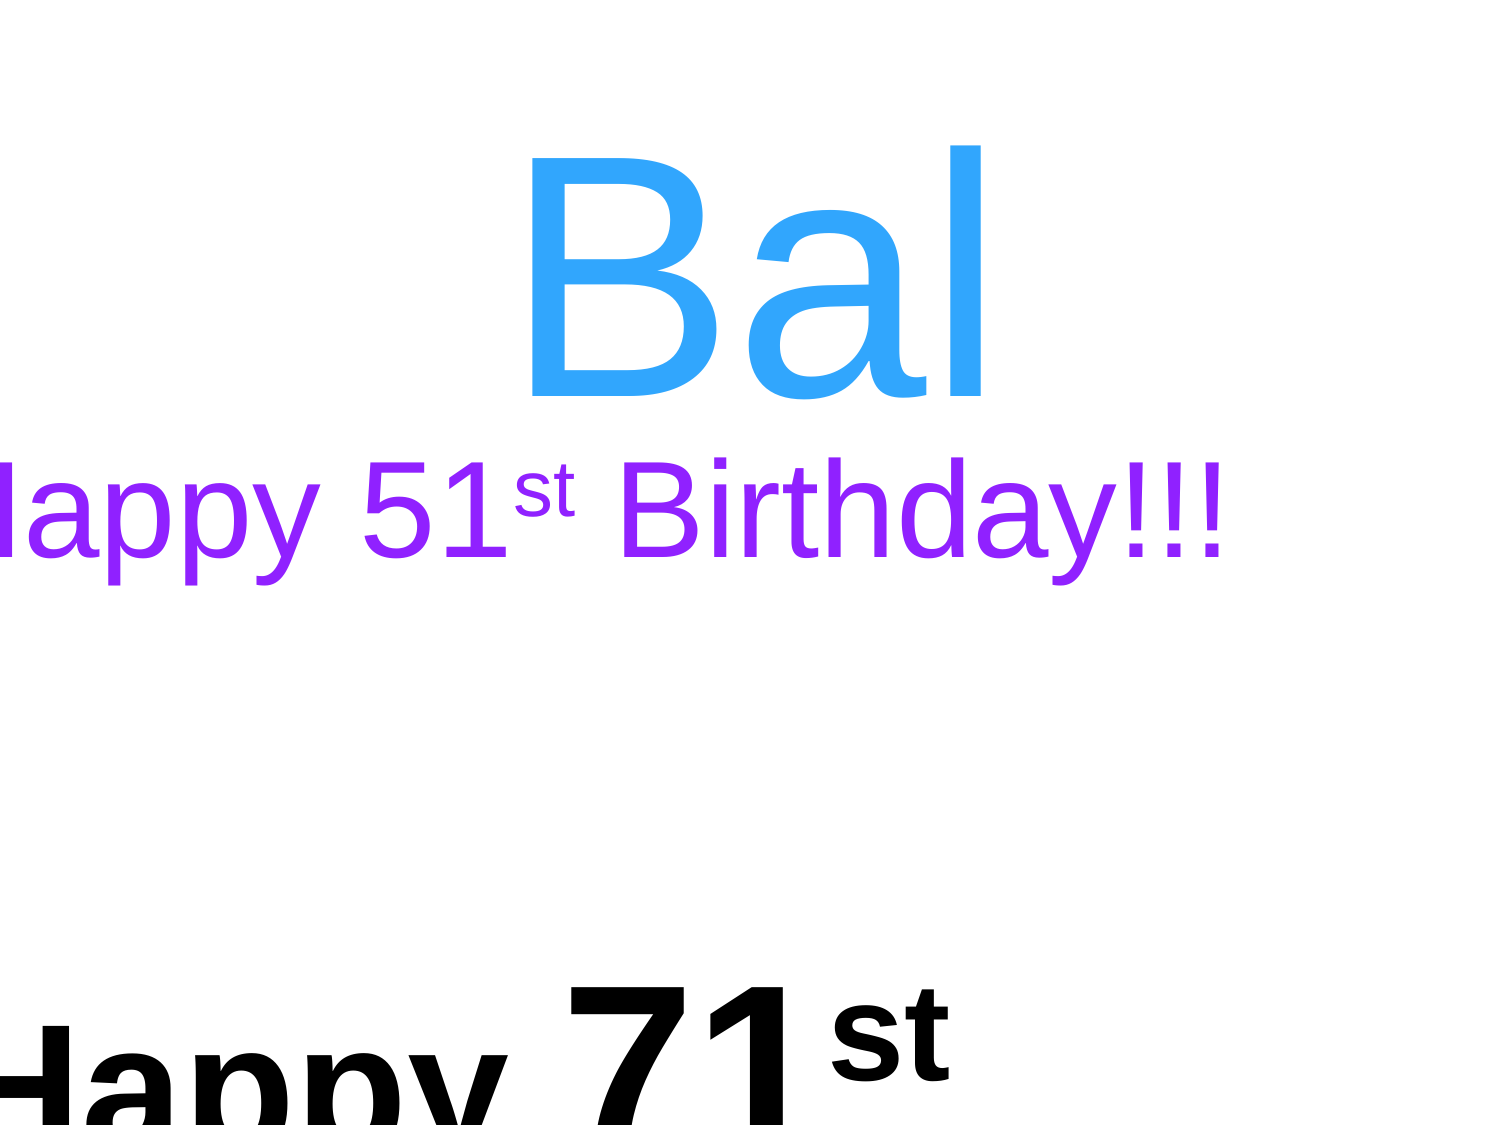

Bal

Happy 51st Birthday!!!
Happy 71st Birthday!!!